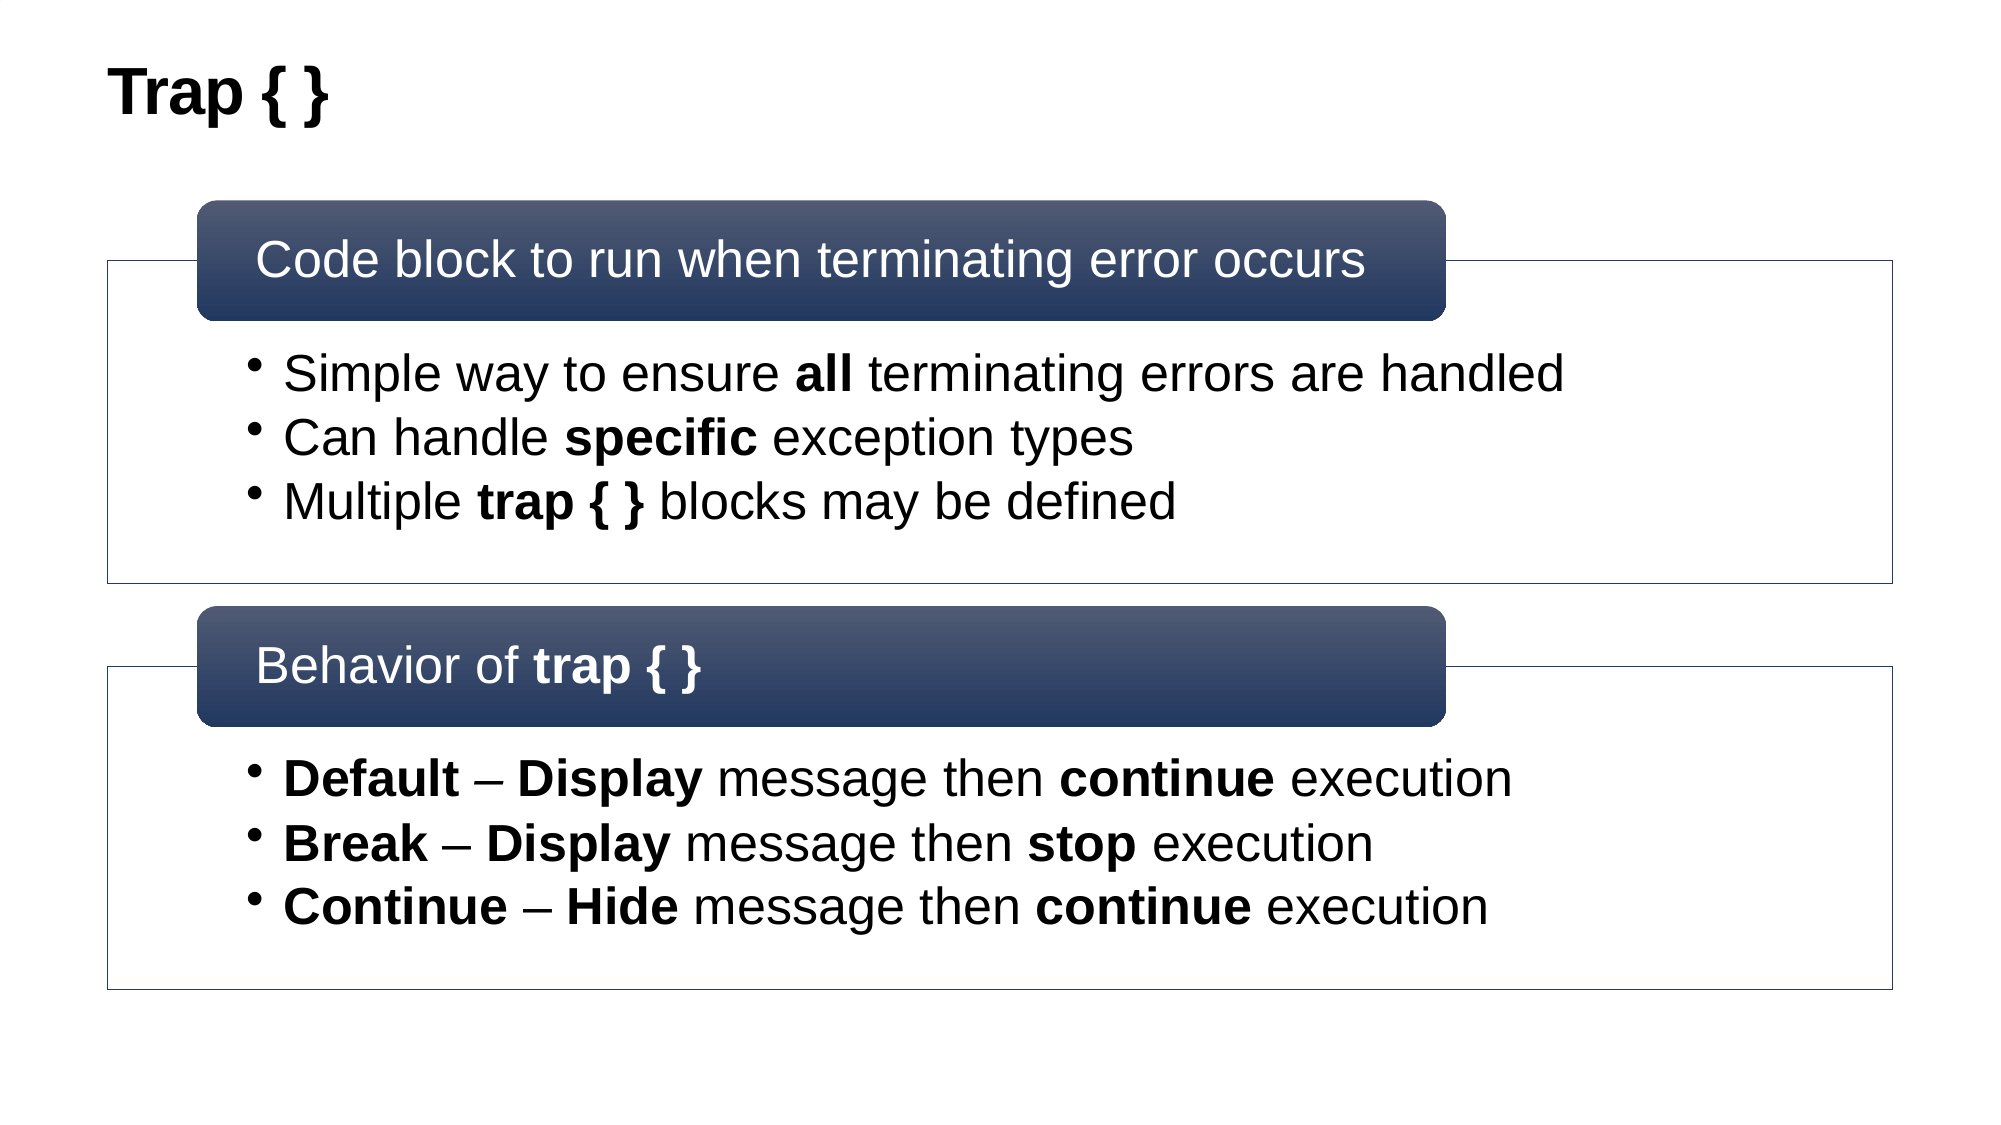

# Trap { }
Simple way to ensure all terminating errors are handled
Can handle specific exception types
Multiple trap { } blocks may be defined
Code block to run when terminating error occurs
Default – Display message then continue execution
Break – Display message then stop execution
Continue – Hide message then continue execution
Behavior of trap { }